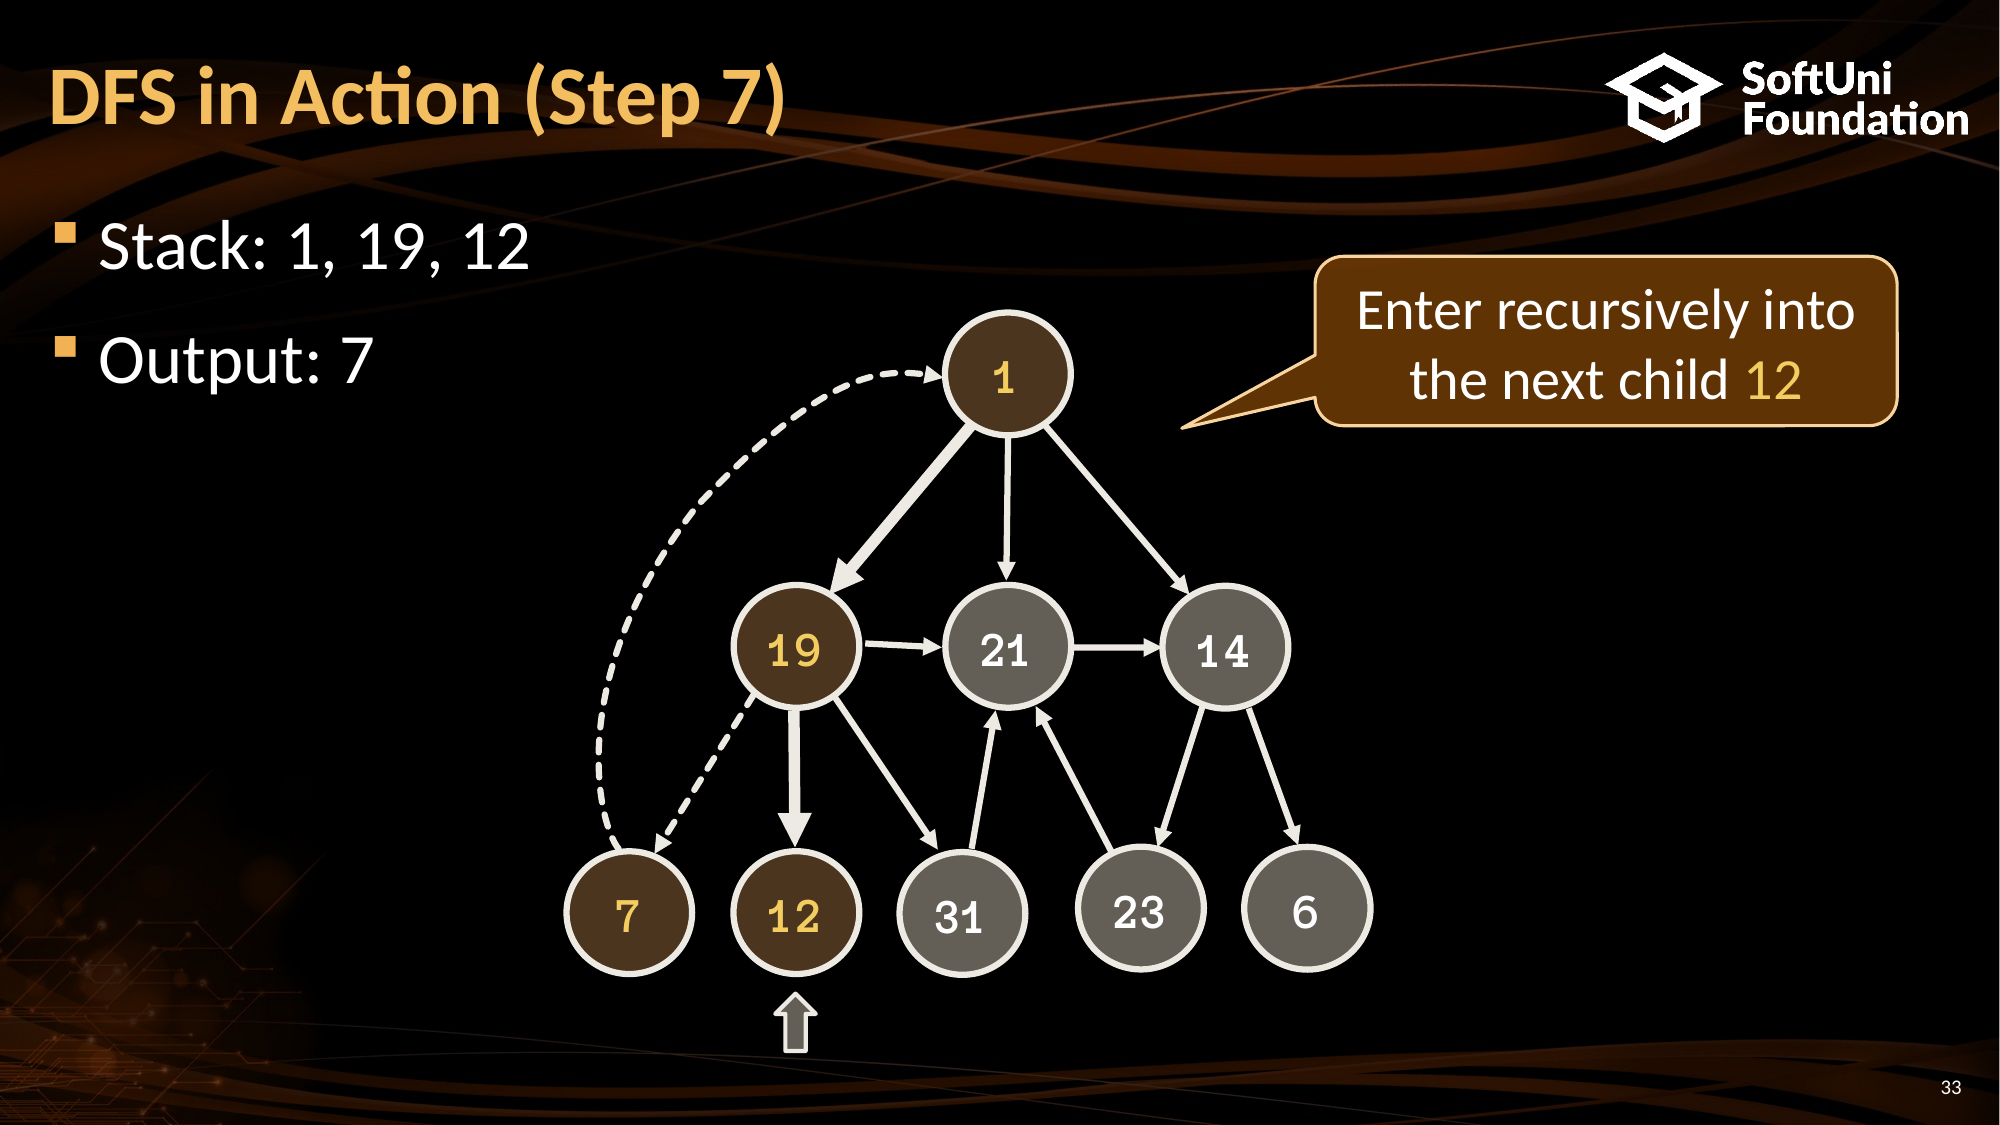

DFS in Action (Step 7)
Stack: 1, 19, 12
Output: 7
Enter recursively into the next child 12
1

21
19
14

23
6
12
7
31

33